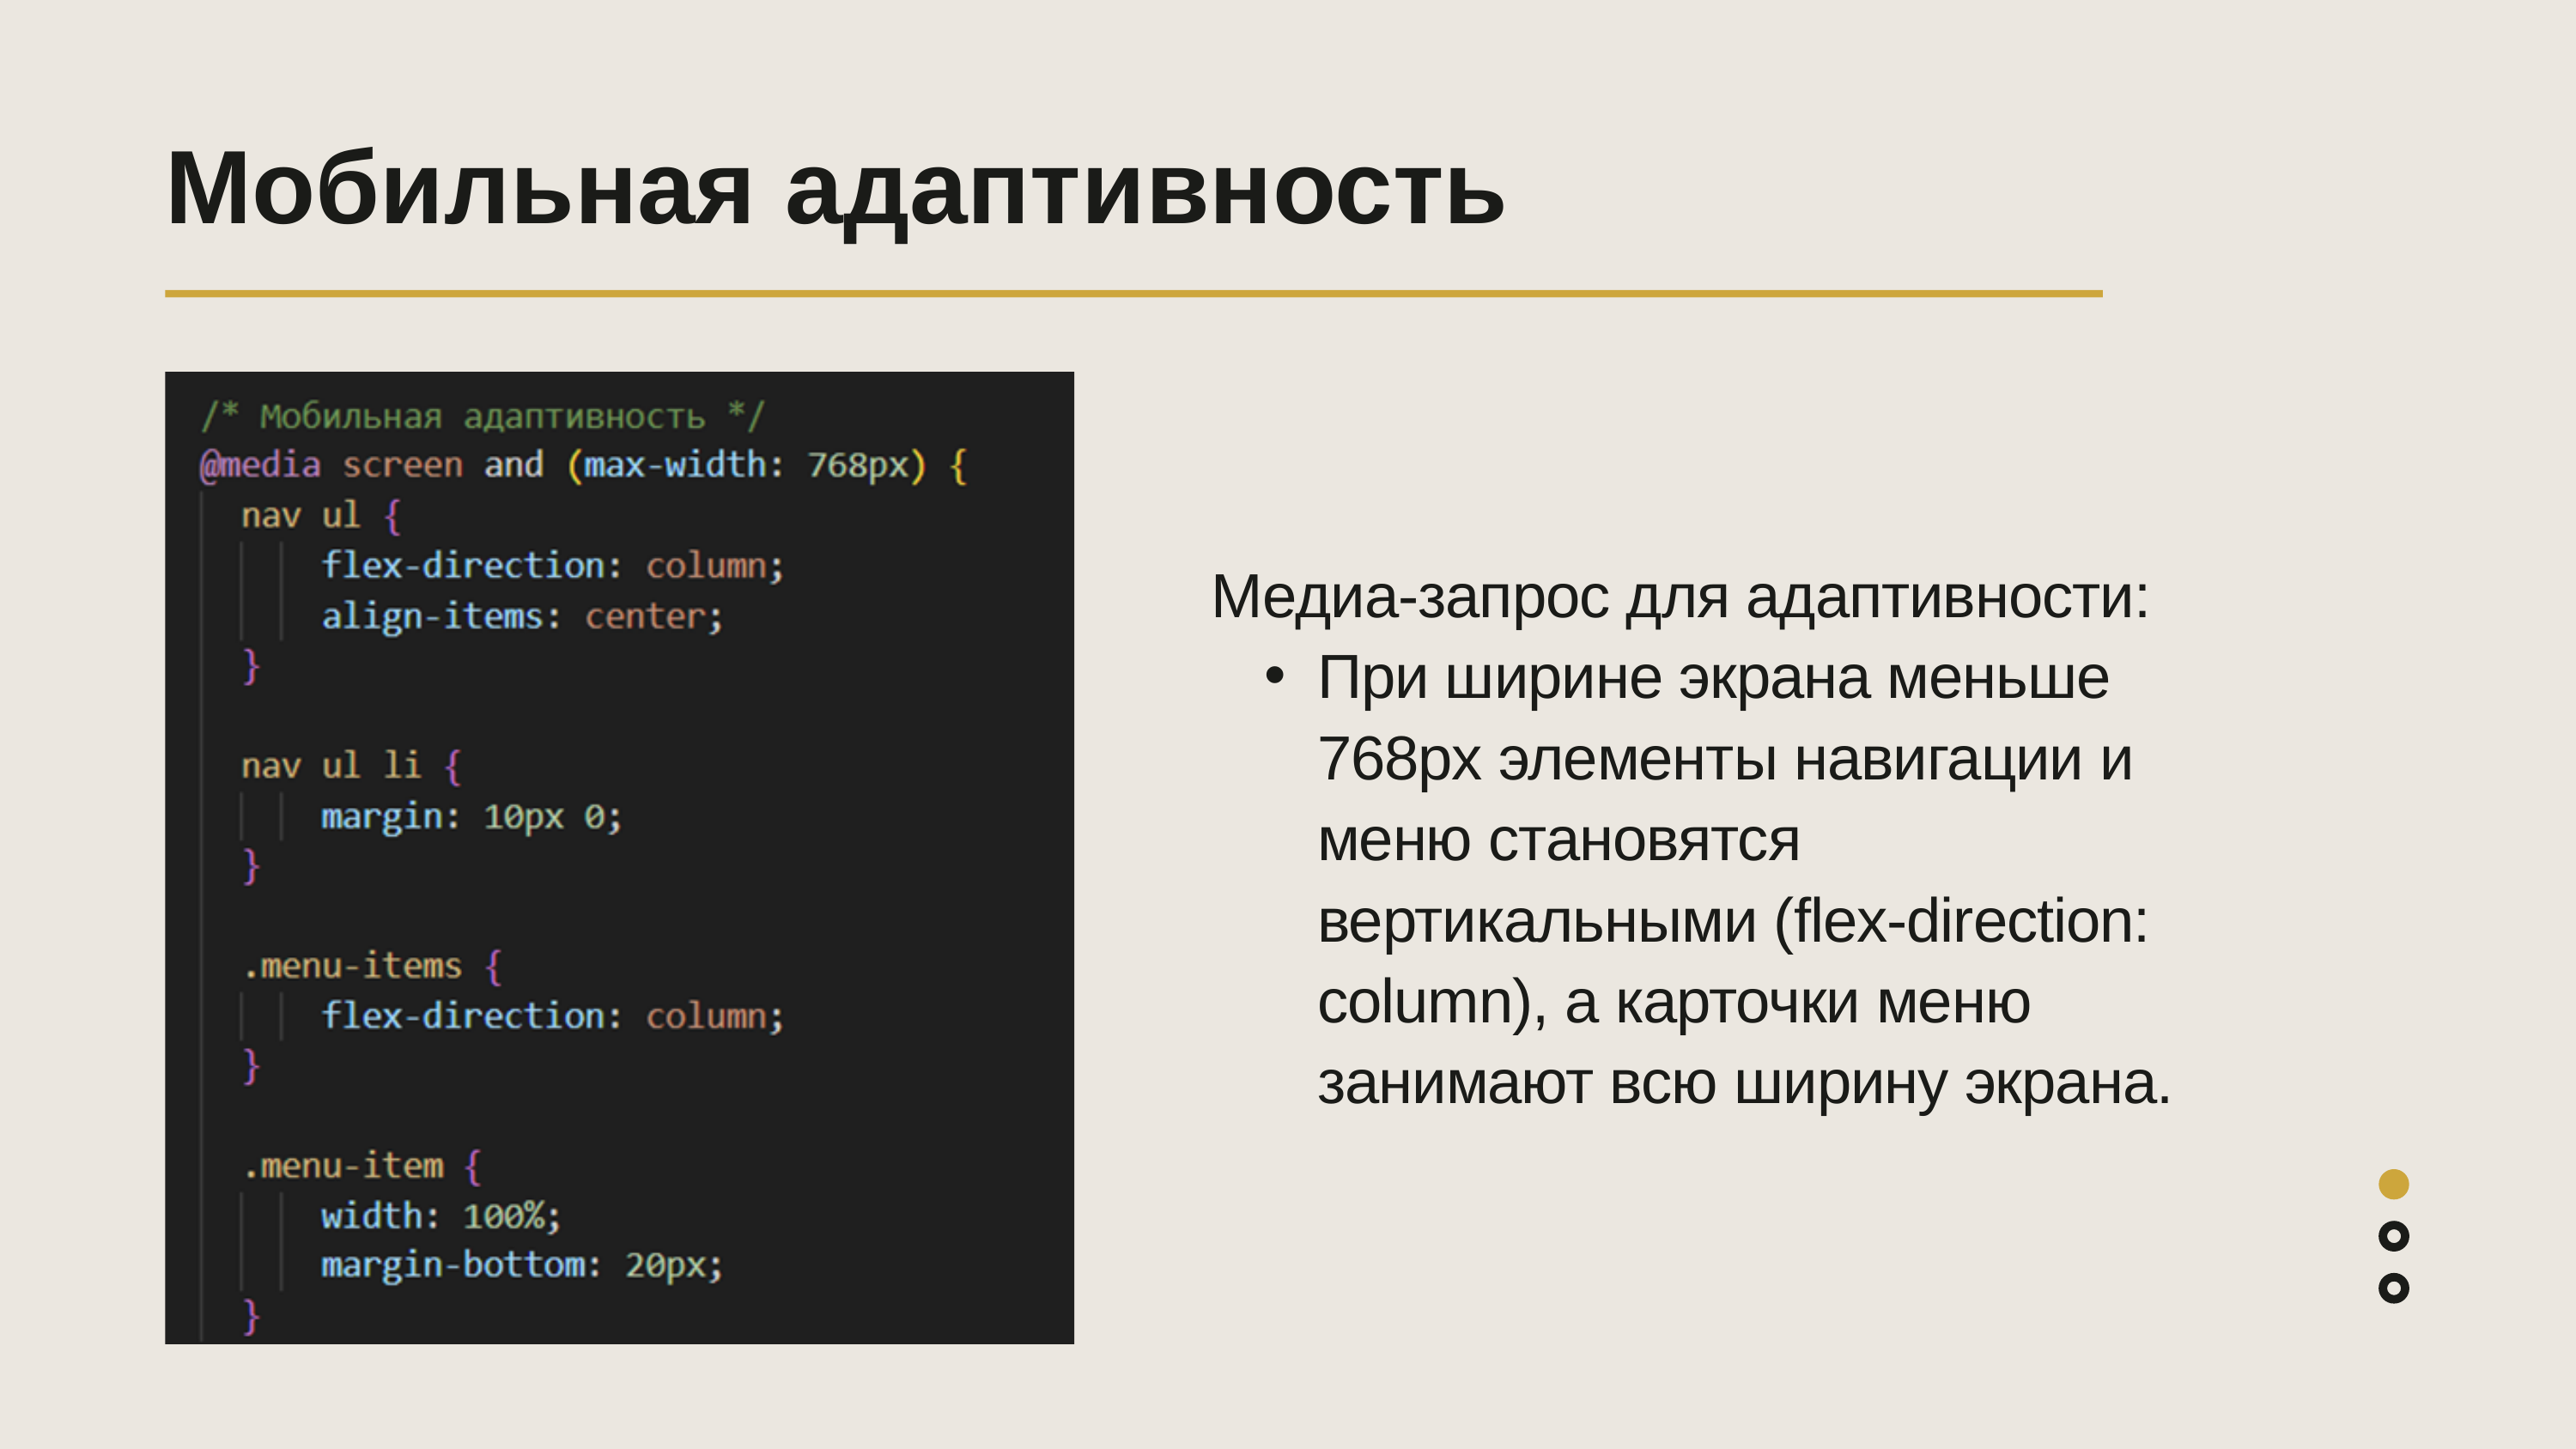

Мобильная адаптивность

Медиа-запрос для адаптивности:
При ширине экрана меньше 768px элементы навигации и меню становятся вертикальными (flex-direction: column), а карточки меню занимают всю ширину экрана.